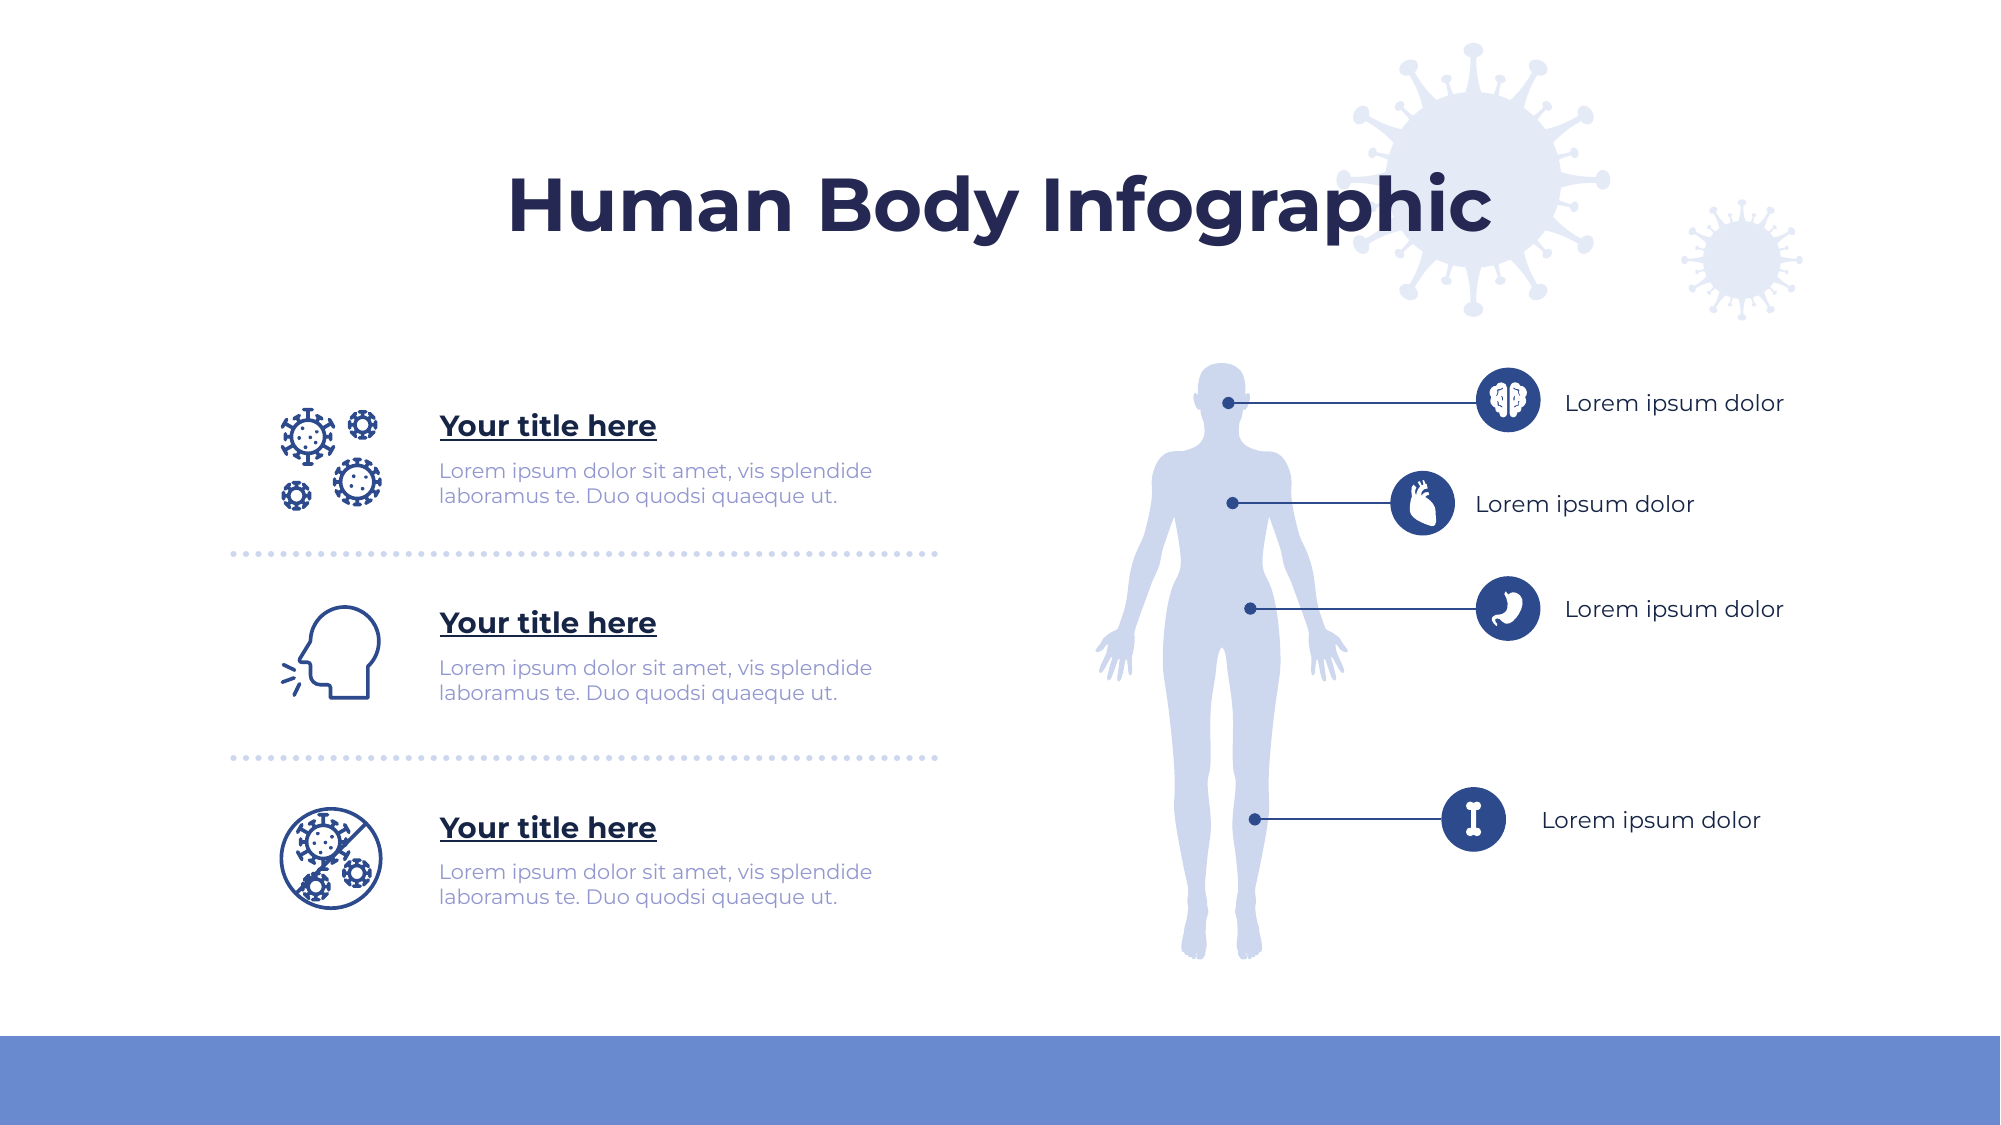

# Human Body Infographic

Lorem ipsum dolor
Your title here

Lorem ipsum dolor sit amet, vis splendide laboramus te. Duo quodsi quaeque ut.

Lorem ipsum dolor

Lorem ipsum dolor
Your title here

Lorem ipsum dolor sit amet, vis splendide laboramus te. Duo quodsi quaeque ut.

Lorem ipsum dolor
Your title here

Lorem ipsum dolor sit amet, vis splendide laboramus te. Duo quodsi quaeque ut.